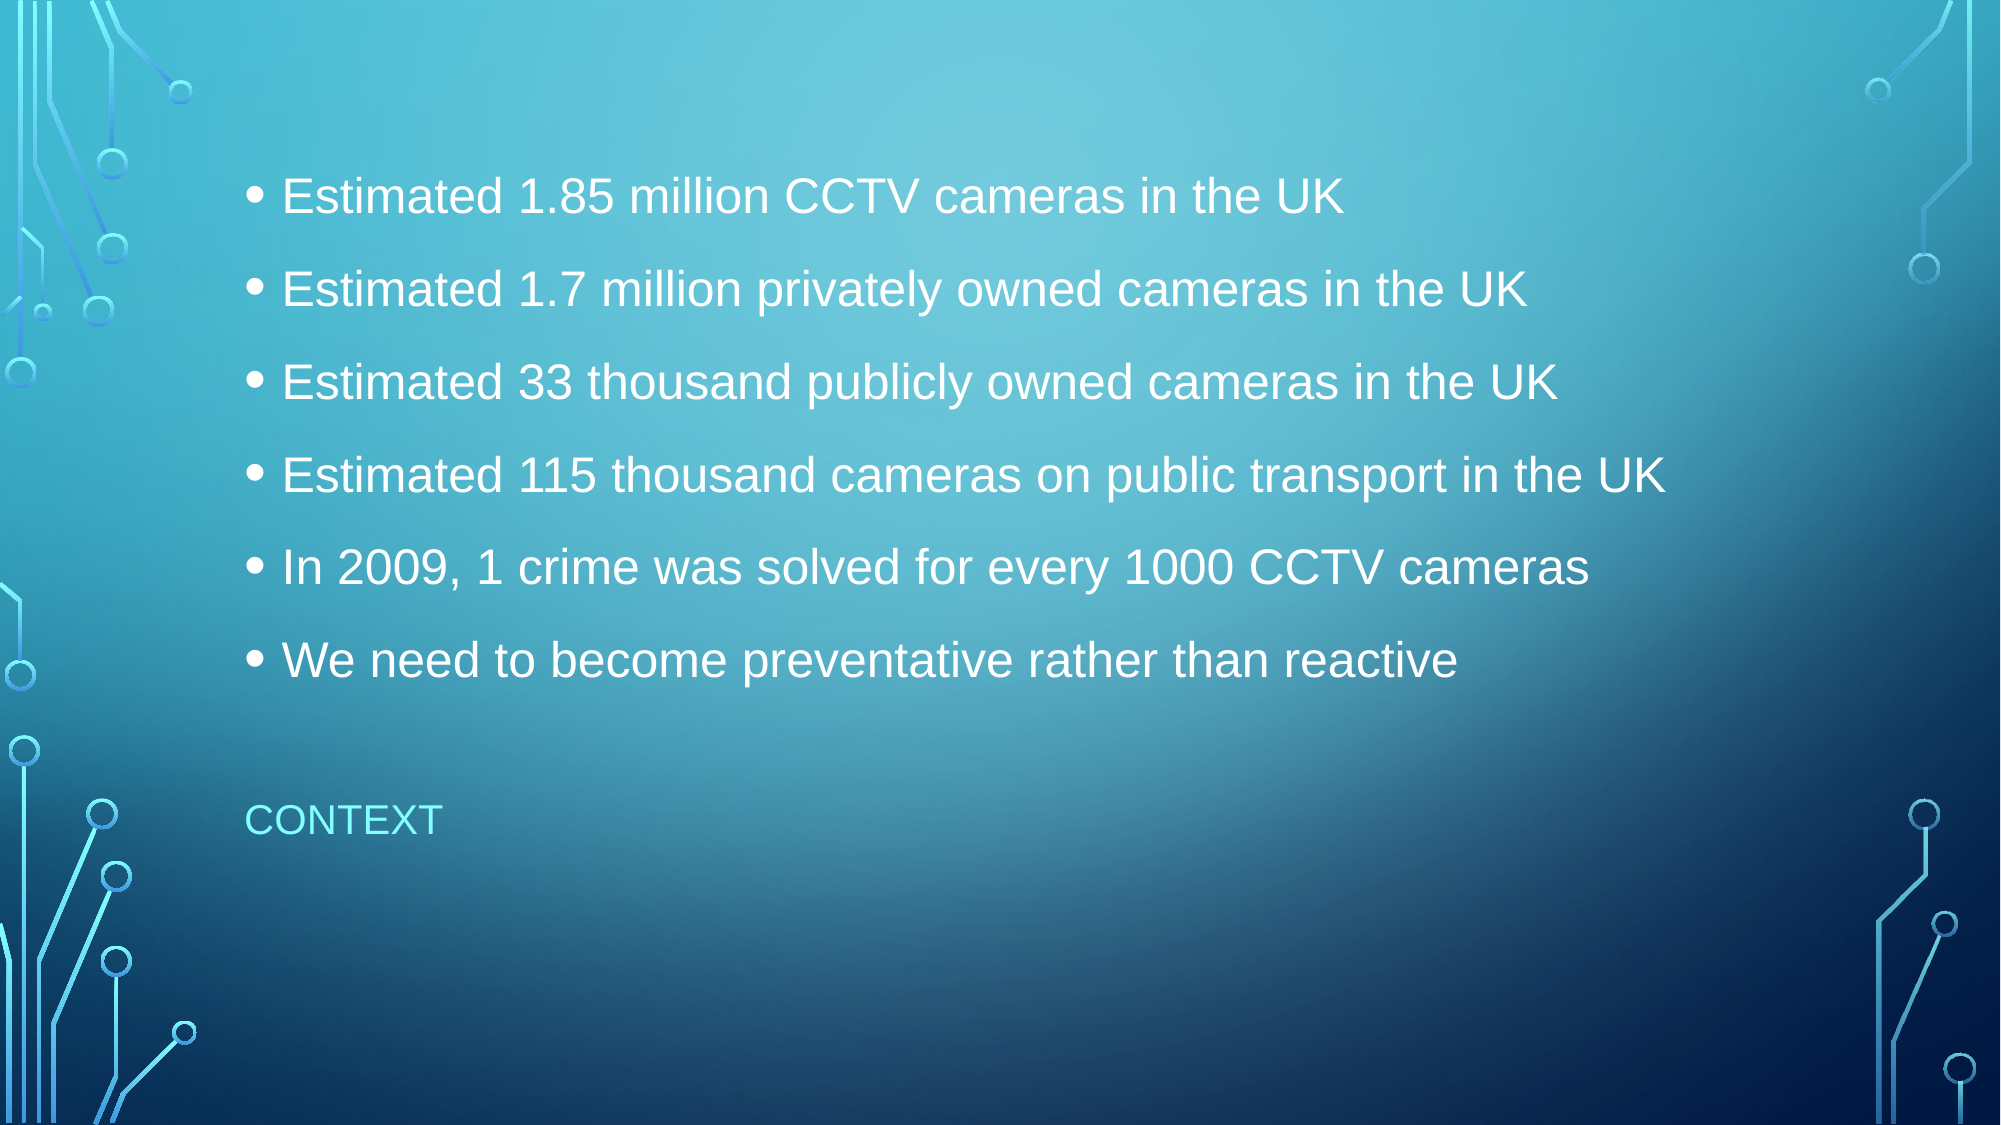

Estimated 1.85 million CCTV cameras in the UK
Estimated 1.7 million privately owned cameras in the UK
Estimated 33 thousand publicly owned cameras in the UK
Estimated 115 thousand cameras on public transport in the UK
In 2009, 1 crime was solved for every 1000 CCTV cameras
We need to become preventative rather than reactive

CONTEXT